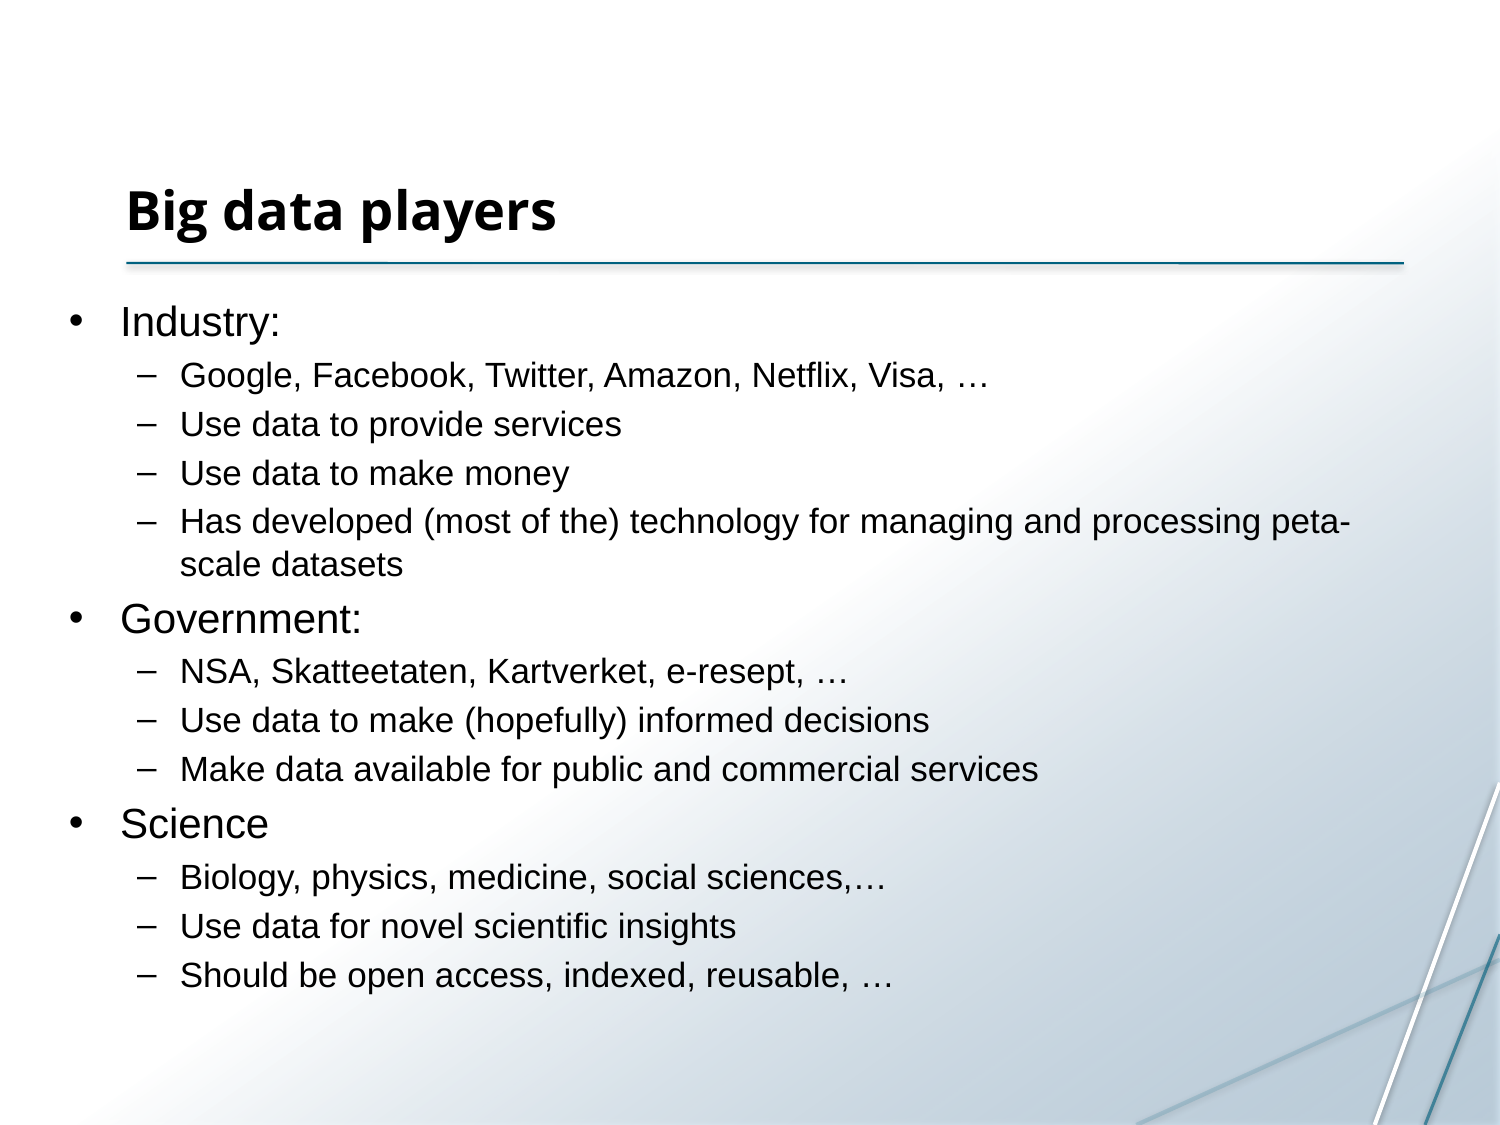

# Big data players
Industry:
Google, Facebook, Twitter, Amazon, Netflix, Visa, …
Use data to provide services
Use data to make money
Has developed (most of the) technology for managing and processing peta-scale datasets
Government:
NSA, Skatteetaten, Kartverket, e-resept, …
Use data to make (hopefully) informed decisions
Make data available for public and commercial services
Science
Biology, physics, medicine, social sciences,…
Use data for novel scientific insights
Should be open access, indexed, reusable, …